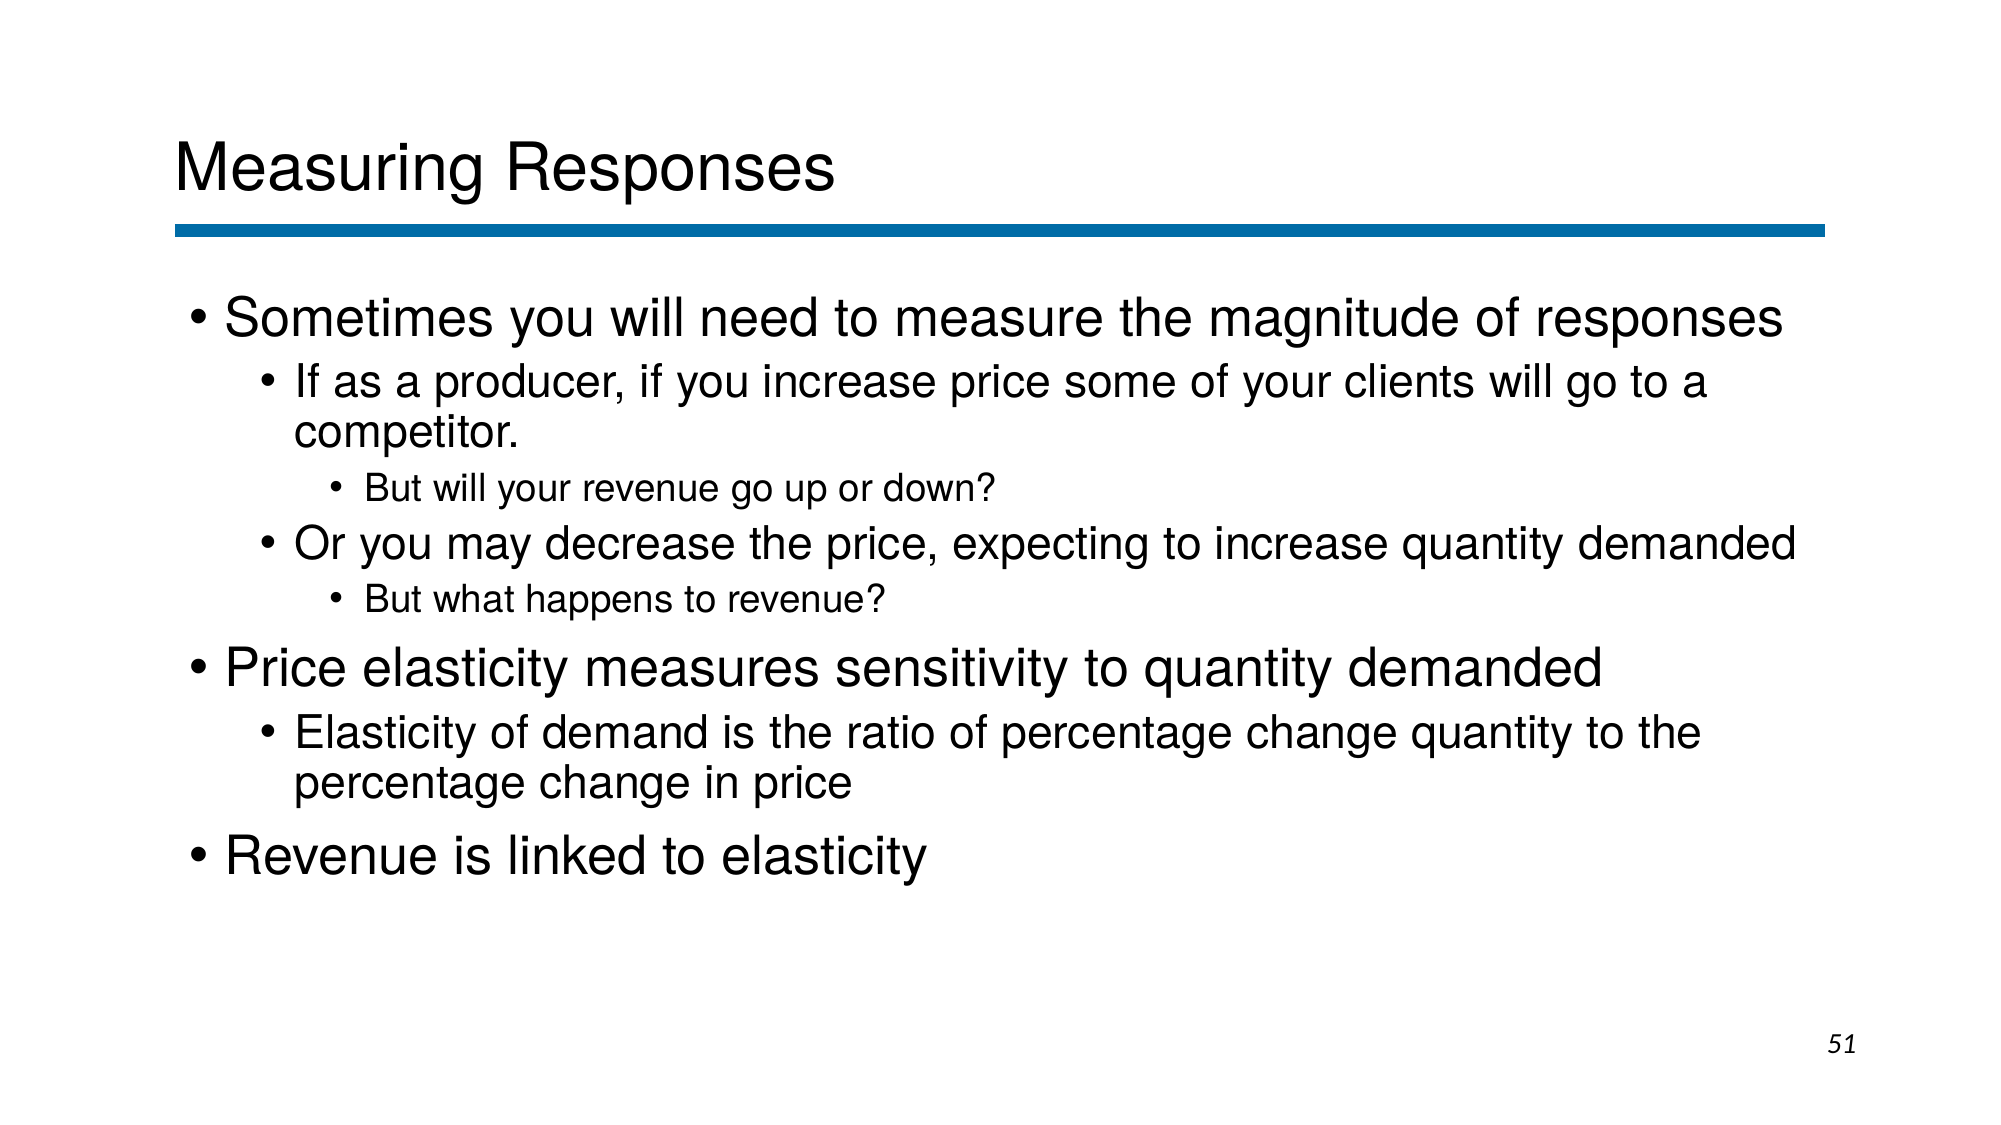

# Measuring Responses
Sometimes you will need to measure the magnitude of responses
If as a producer, if you increase price some of your clients will go to a competitor.
But will your revenue go up or down?
Or you may decrease the price, expecting to increase quantity demanded
But what happens to revenue?
Price elasticity measures sensitivity to quantity demanded
Elasticity of demand is the ratio of percentage change quantity to the percentage change in price
Revenue is linked to elasticity